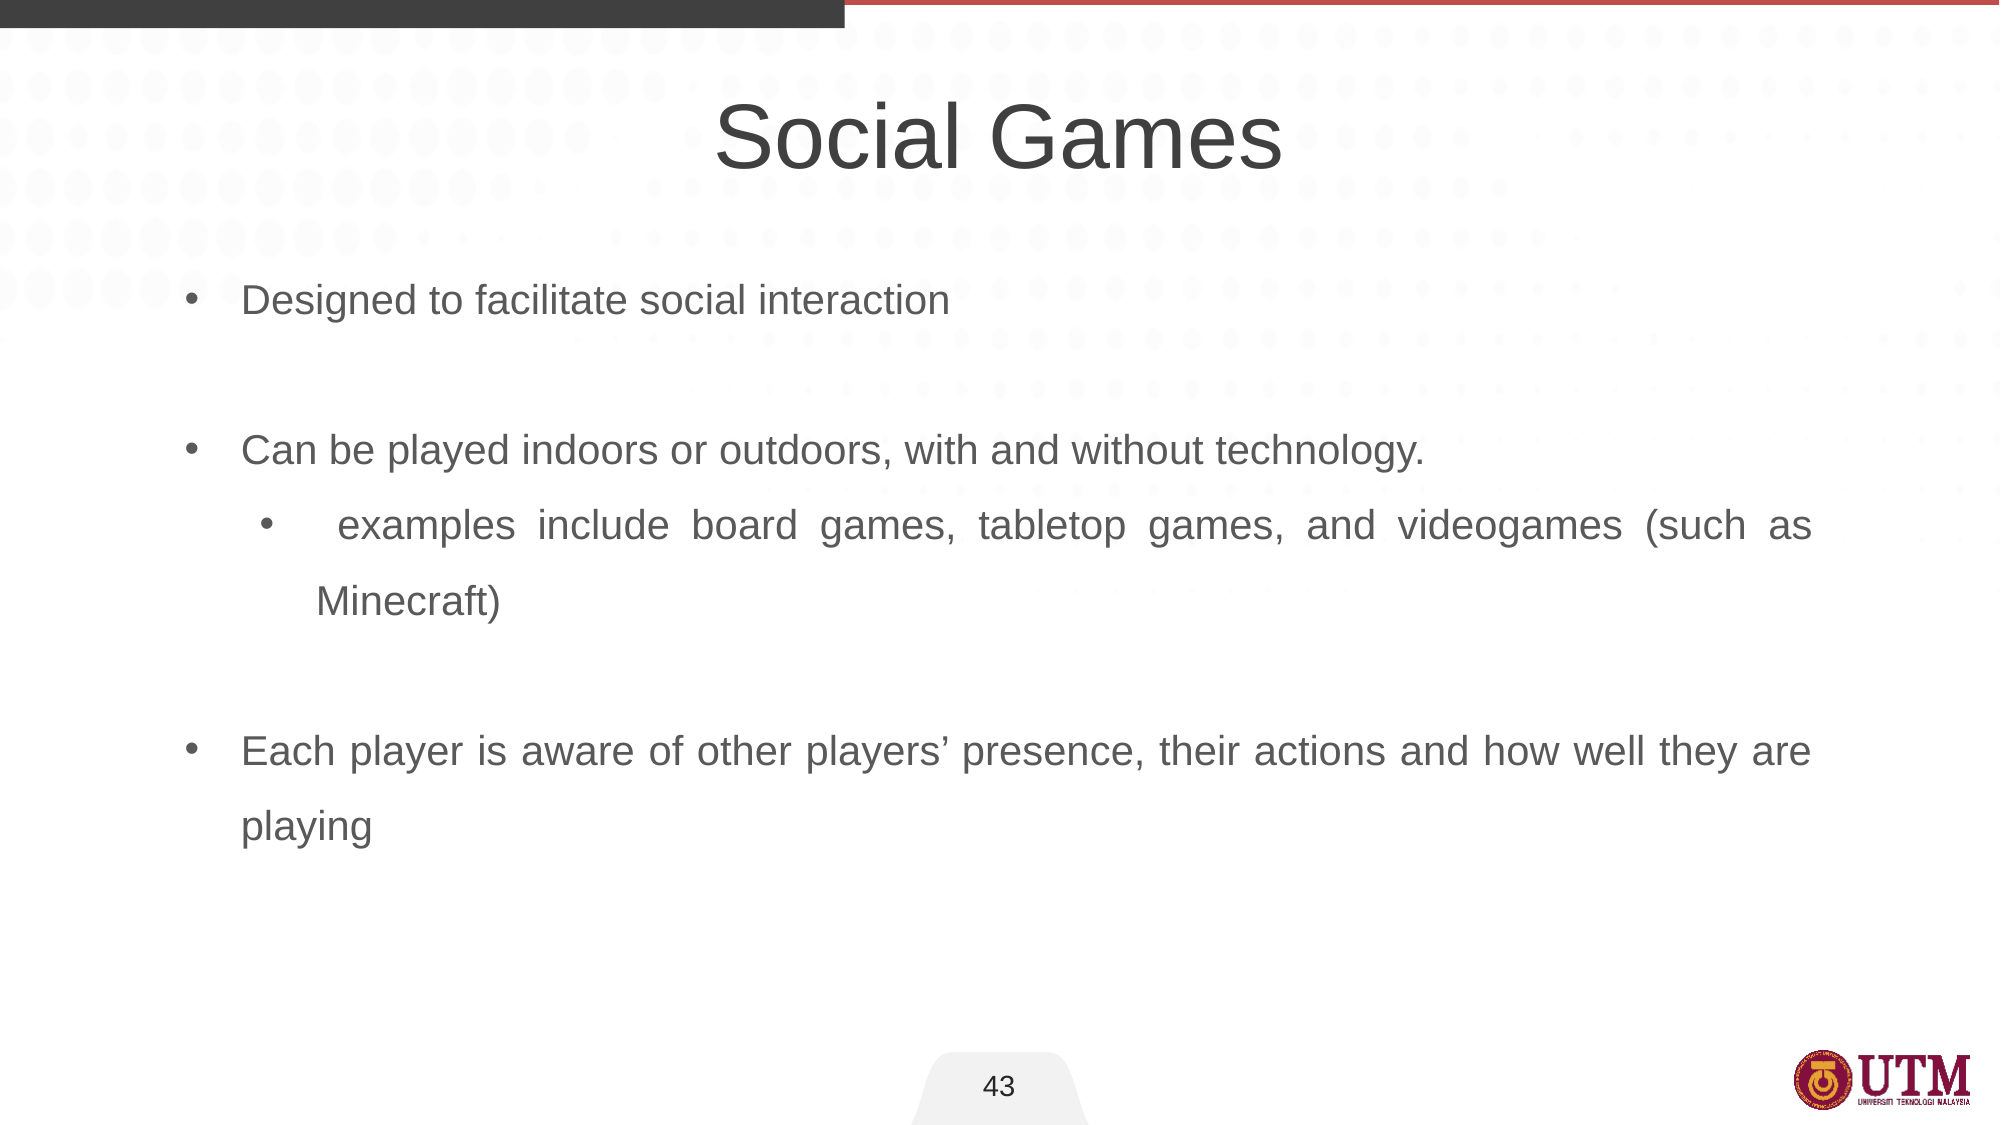

Social Games
Designed to facilitate social interaction

Can be played indoors or outdoors, with and without technology.
 examples include board games, tabletop games, and videogames (such as Minecraft)

Each player is aware of other players’ presence, their actions and how well they are playing

43